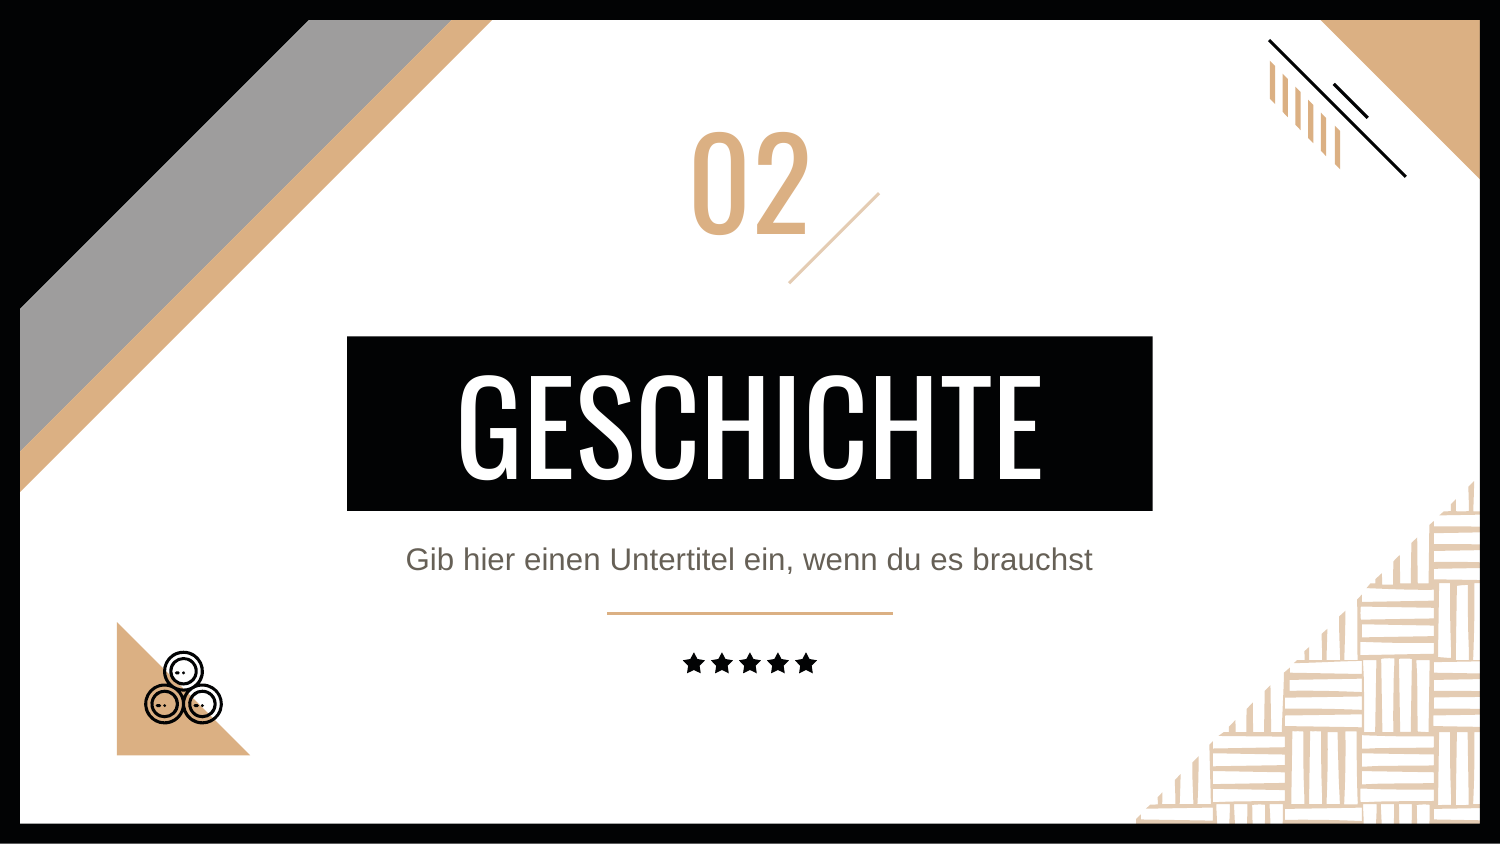

02

# GESCHICHTE
Gib hier einen Untertitel ein, wenn du es brauchst